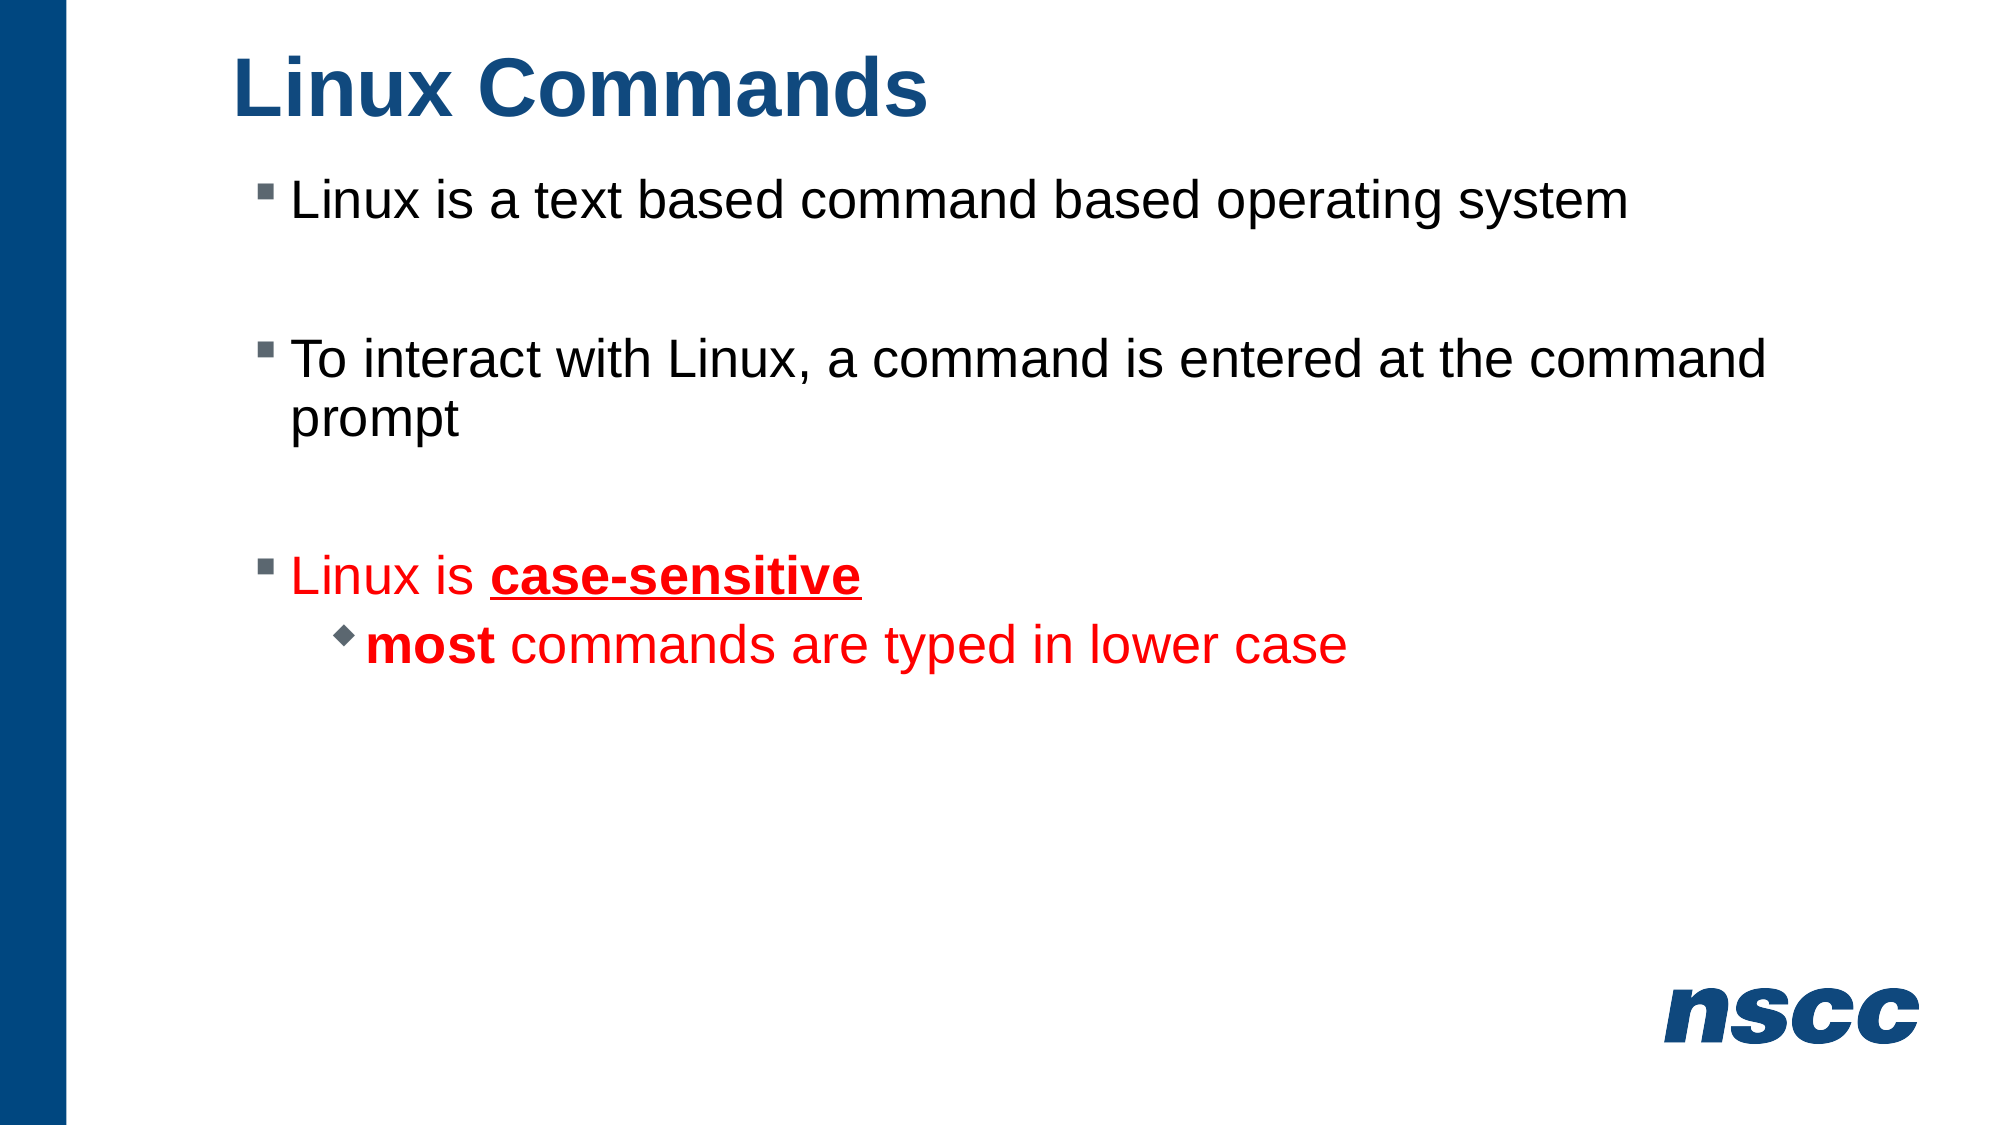

# Linux Commands
Linux is a text based command based operating system

To interact with Linux, a command is entered at the command prompt

Linux is case-sensitive
most commands are typed in lower case